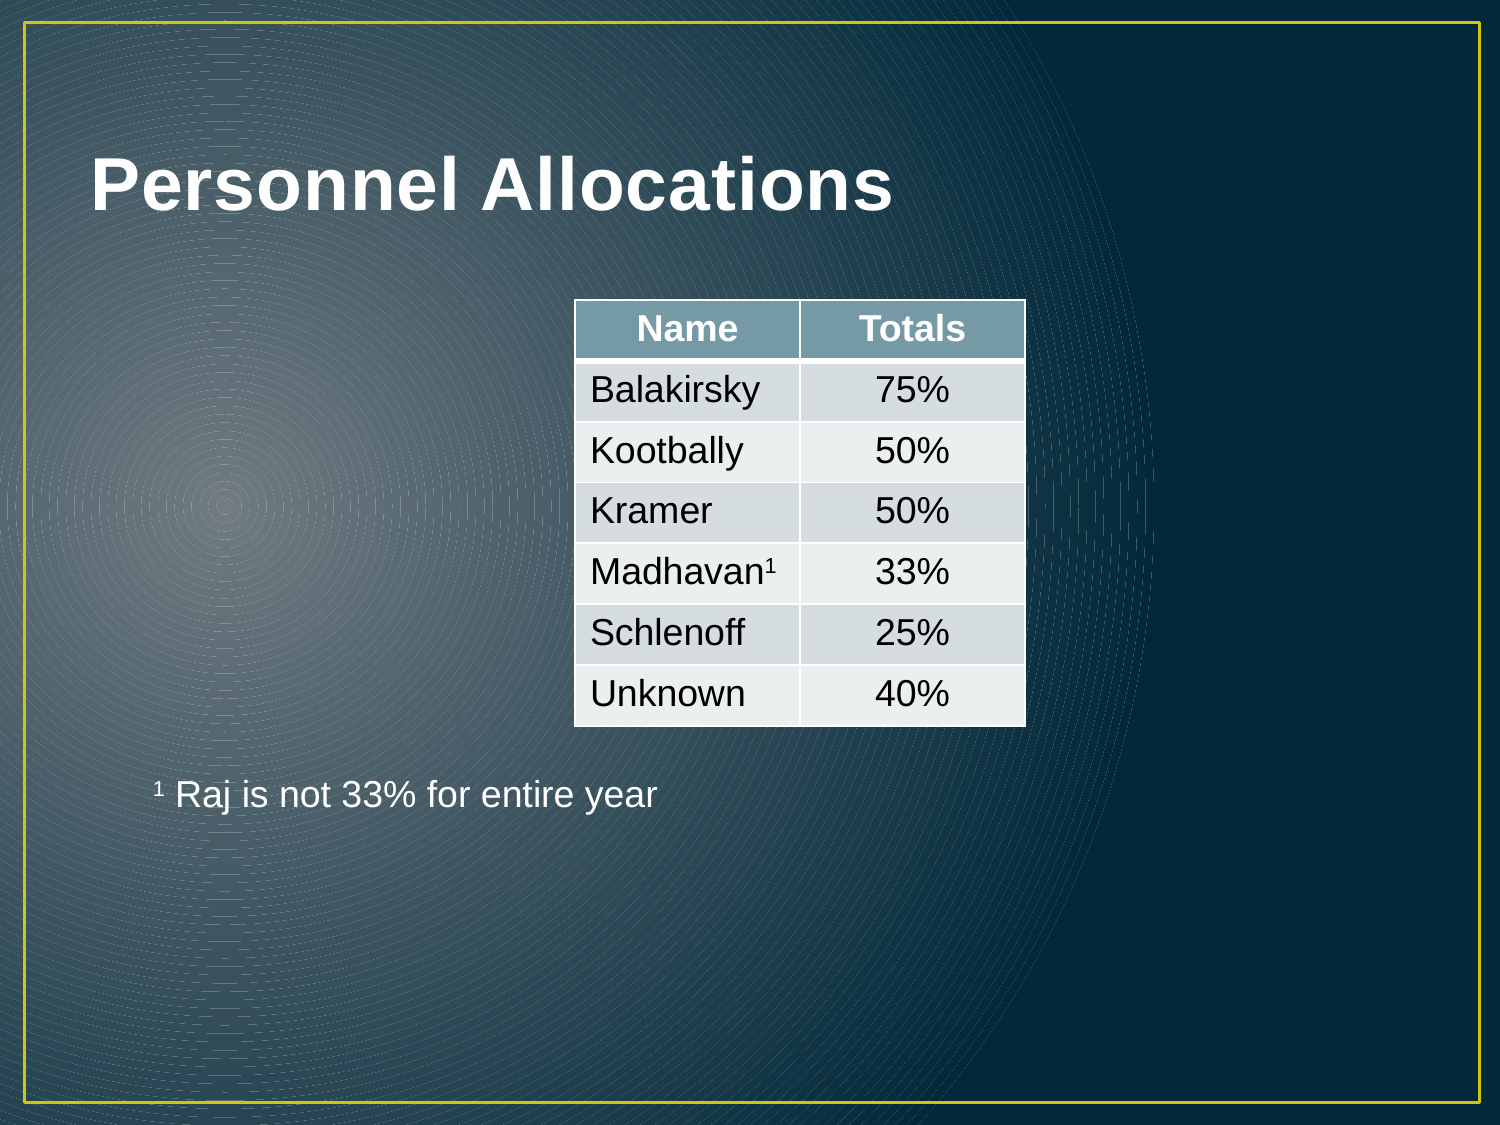

# Personnel Allocations
| Name | Totals |
| --- | --- |
| Balakirsky | 75% |
| Kootbally | 50% |
| Kramer | 50% |
| Madhavan1 | 33% |
| Schlenoff | 25% |
| Unknown | 40% |
1 Raj is not 33% for entire year